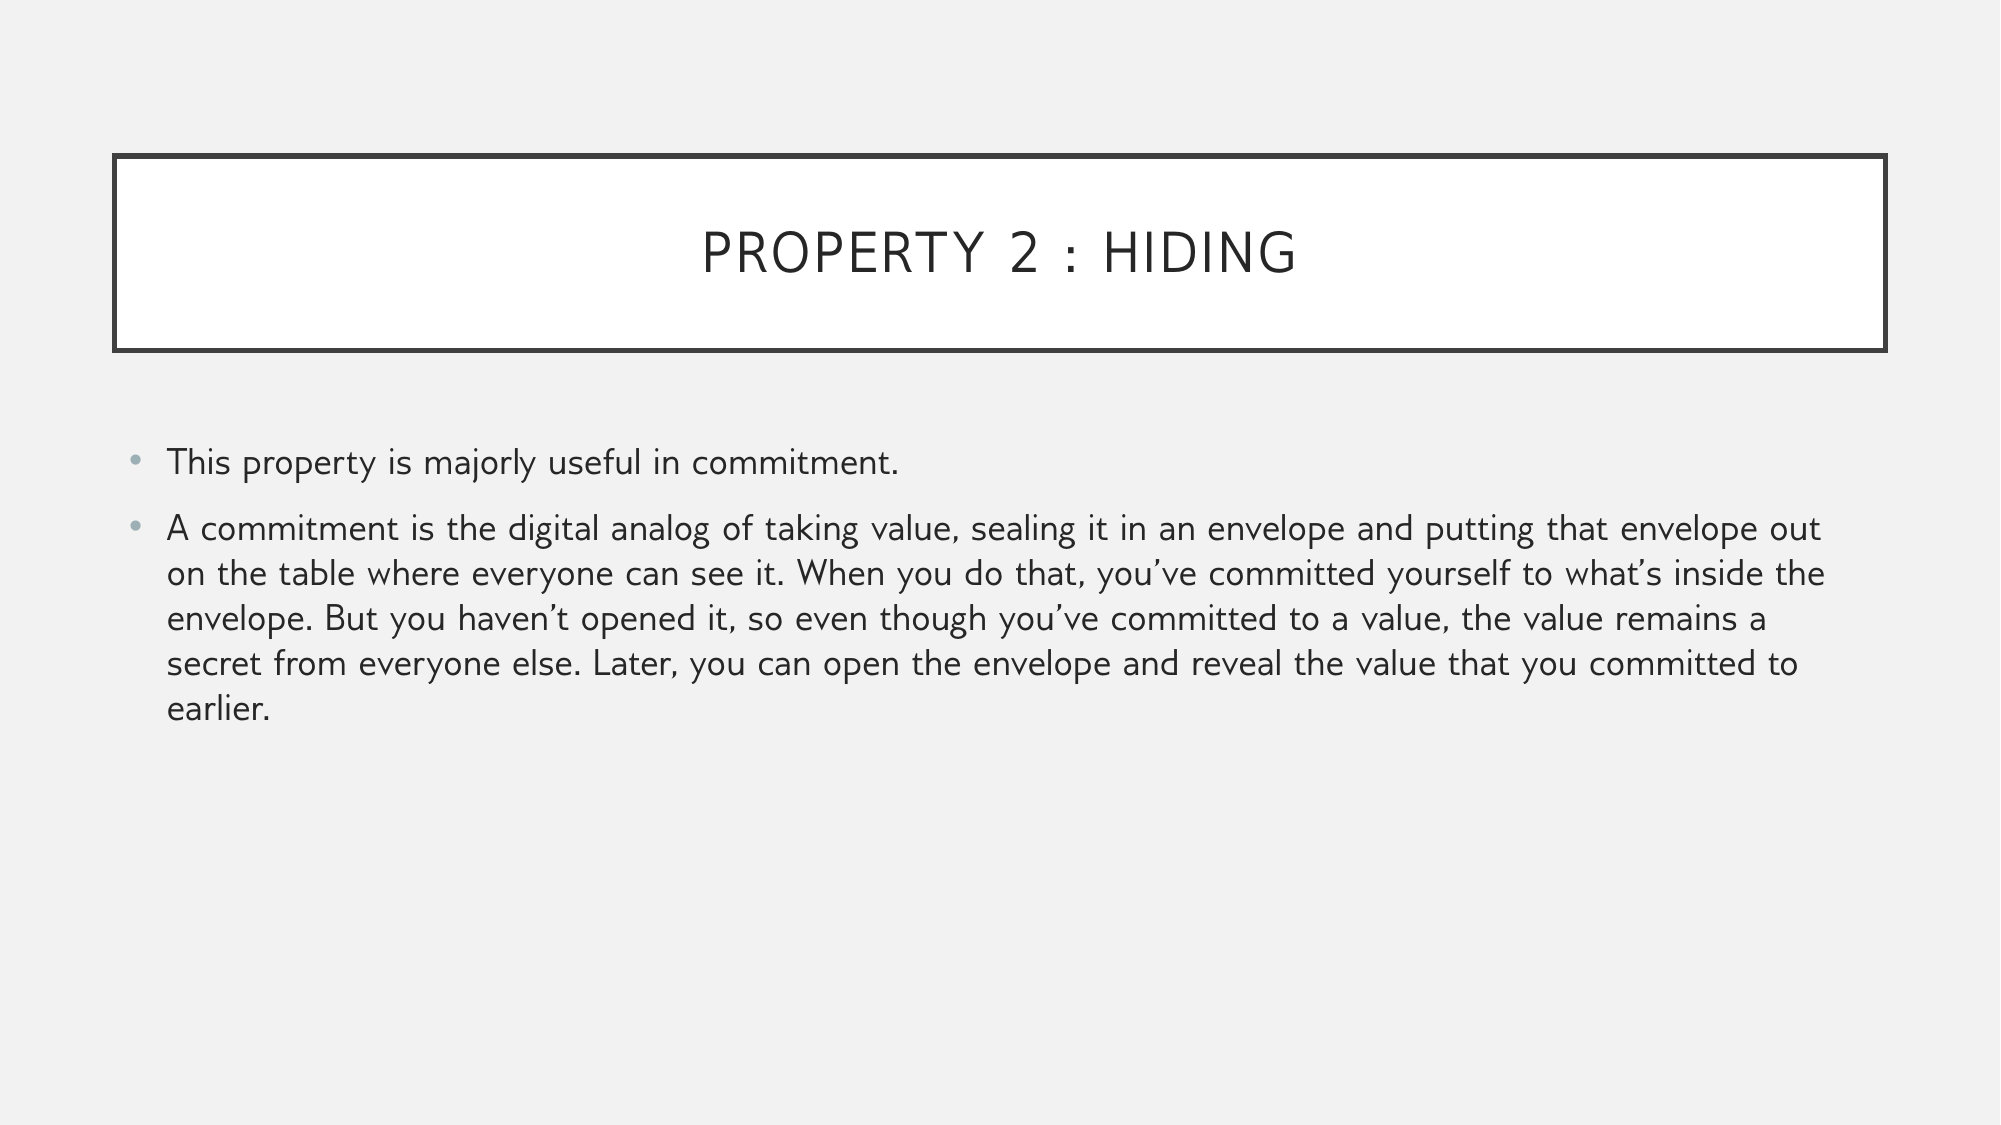

# Property 2 : Hiding
This property is majorly useful in commitment.
A commitment is the digital analog of taking value, sealing it in an envelope and putting that envelope out on the table where everyone can see it. When you do that, you’ve committed yourself to what’s inside the envelope. But you haven’t opened it, so even though you’ve committed to a value, the value remains a secret from everyone else. Later, you can open the envelope and reveal the value that you committed to earlier.